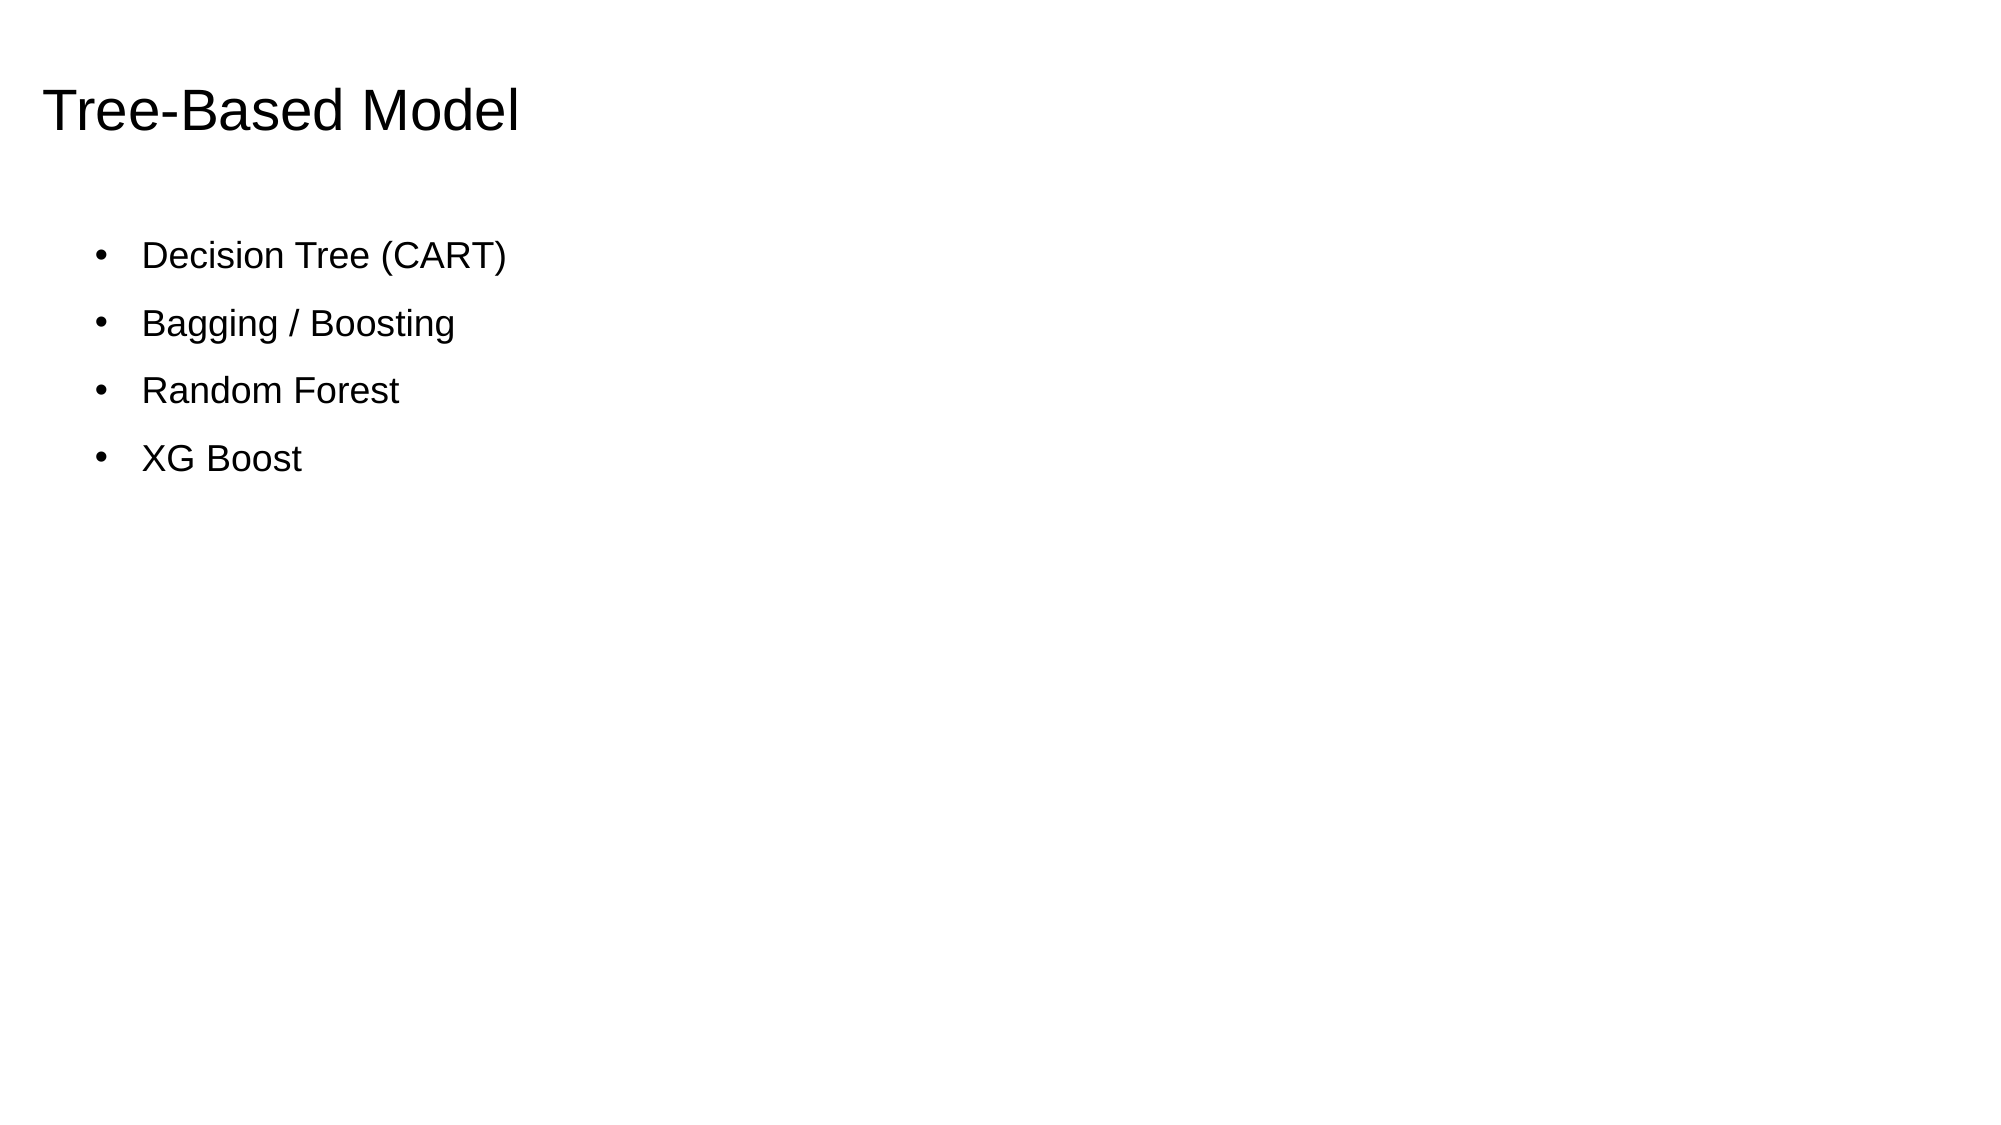

Tree-Based Model
Decision Tree (CART)
Bagging / Boosting
Random Forest
XG Boost